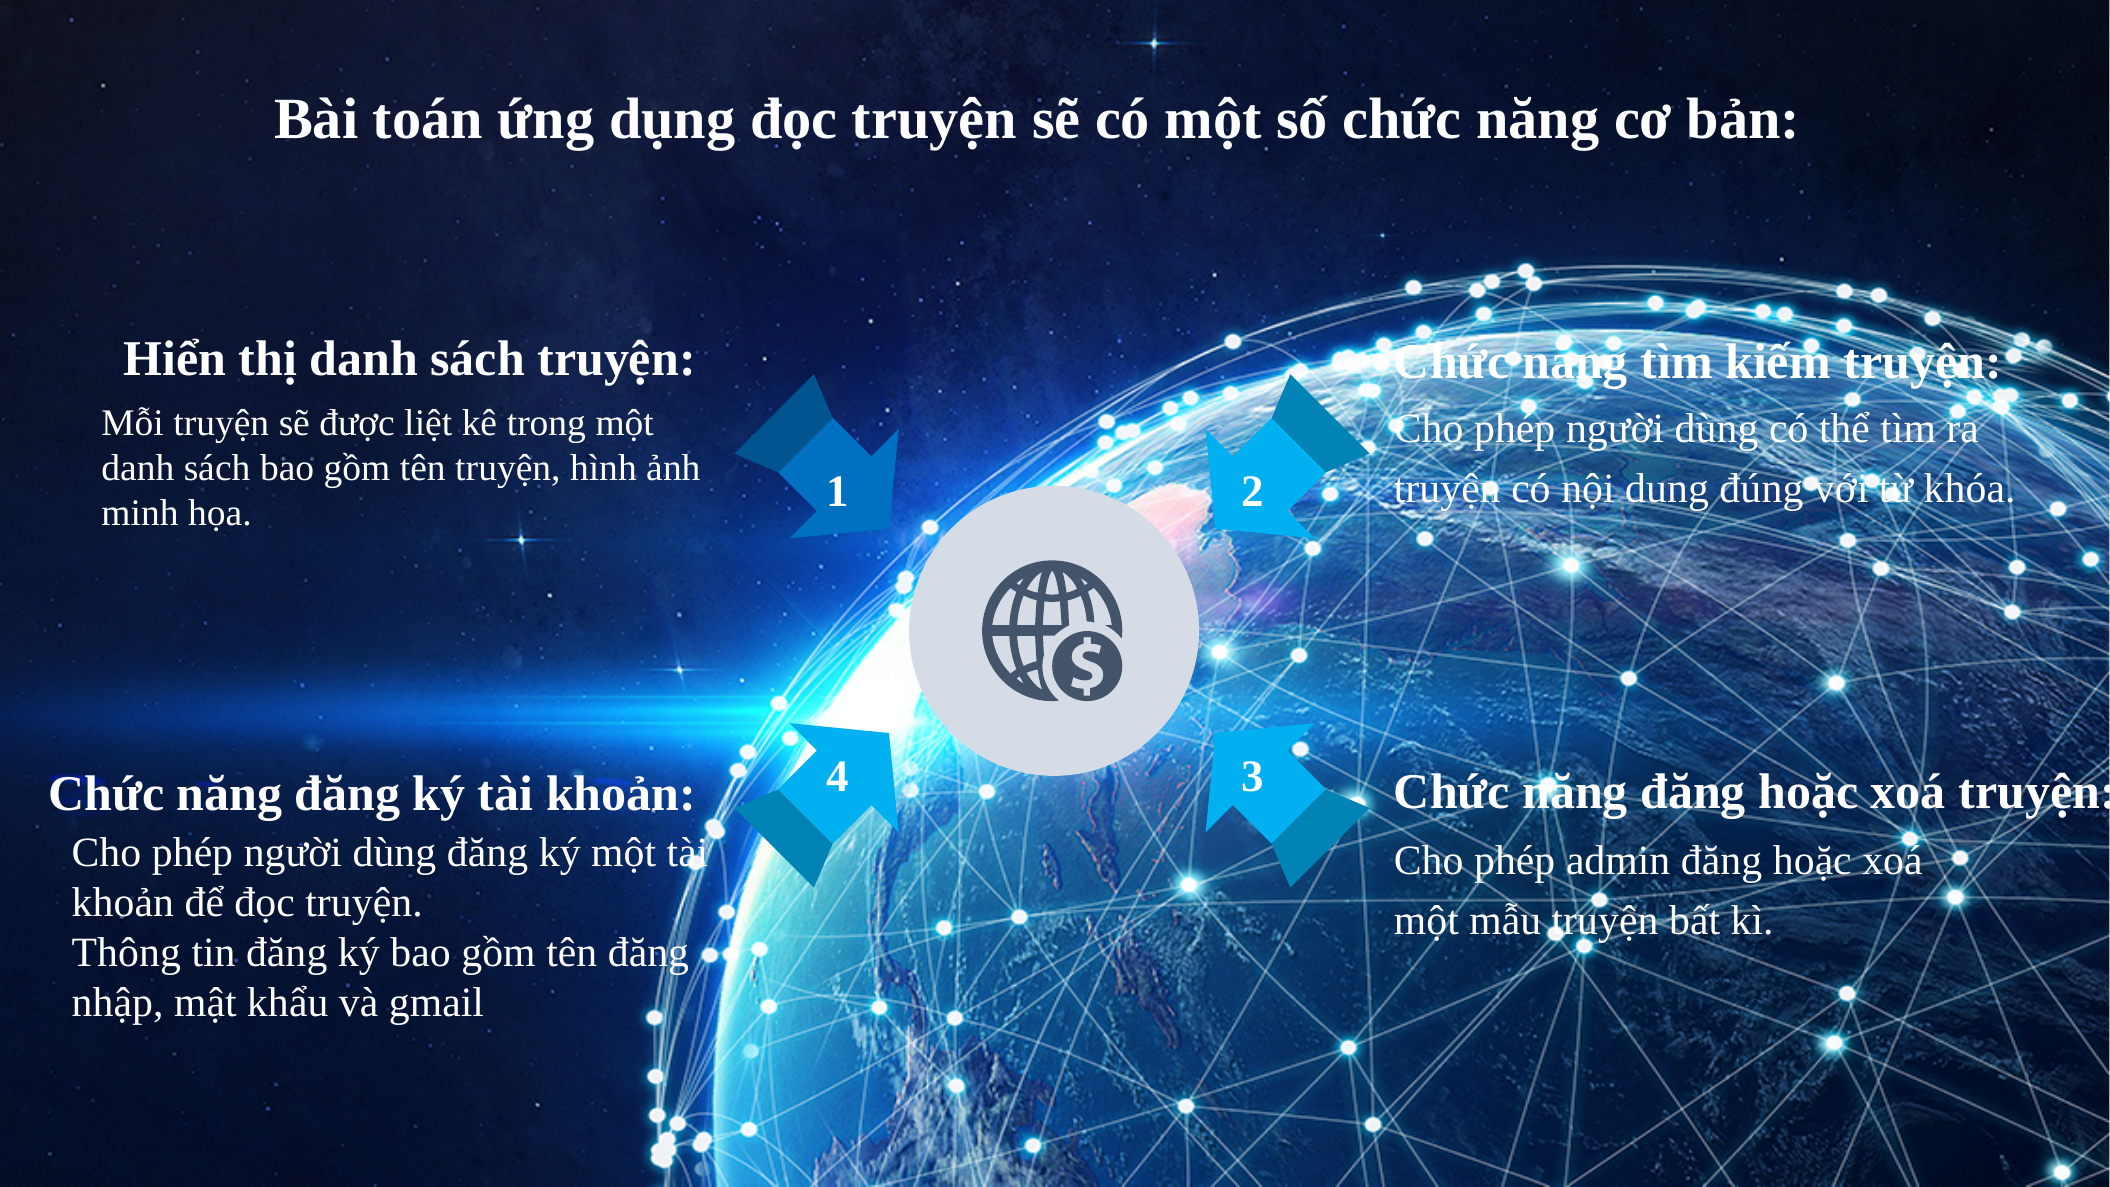

Bài toán ứng dụng đọc truyện sẽ có một số chức năng cơ bản:
Hiển thị danh sách truyện:
Chức năng tìm kiếm truyện:
Cho phép người dùng có thể tìm ra truyện có nội dung đúng với từ khóa.

1
2

4
3

Mỗi truyện sẽ được liệt kê trong một danh sách bao gồm tên truyện, hình ảnh minh họa.

Chức năng đăng hoặc xoá truyện:
Chức năng đăng ký tài khoản:
Cho phép admin đăng hoặc xoá một mẫu truyện bất kì.
Cho phép người dùng đăng ký một tài khoản để đọc truyện.
Thông tin đăng ký bao gồm tên đăng nhập, mật khẩu và gmail